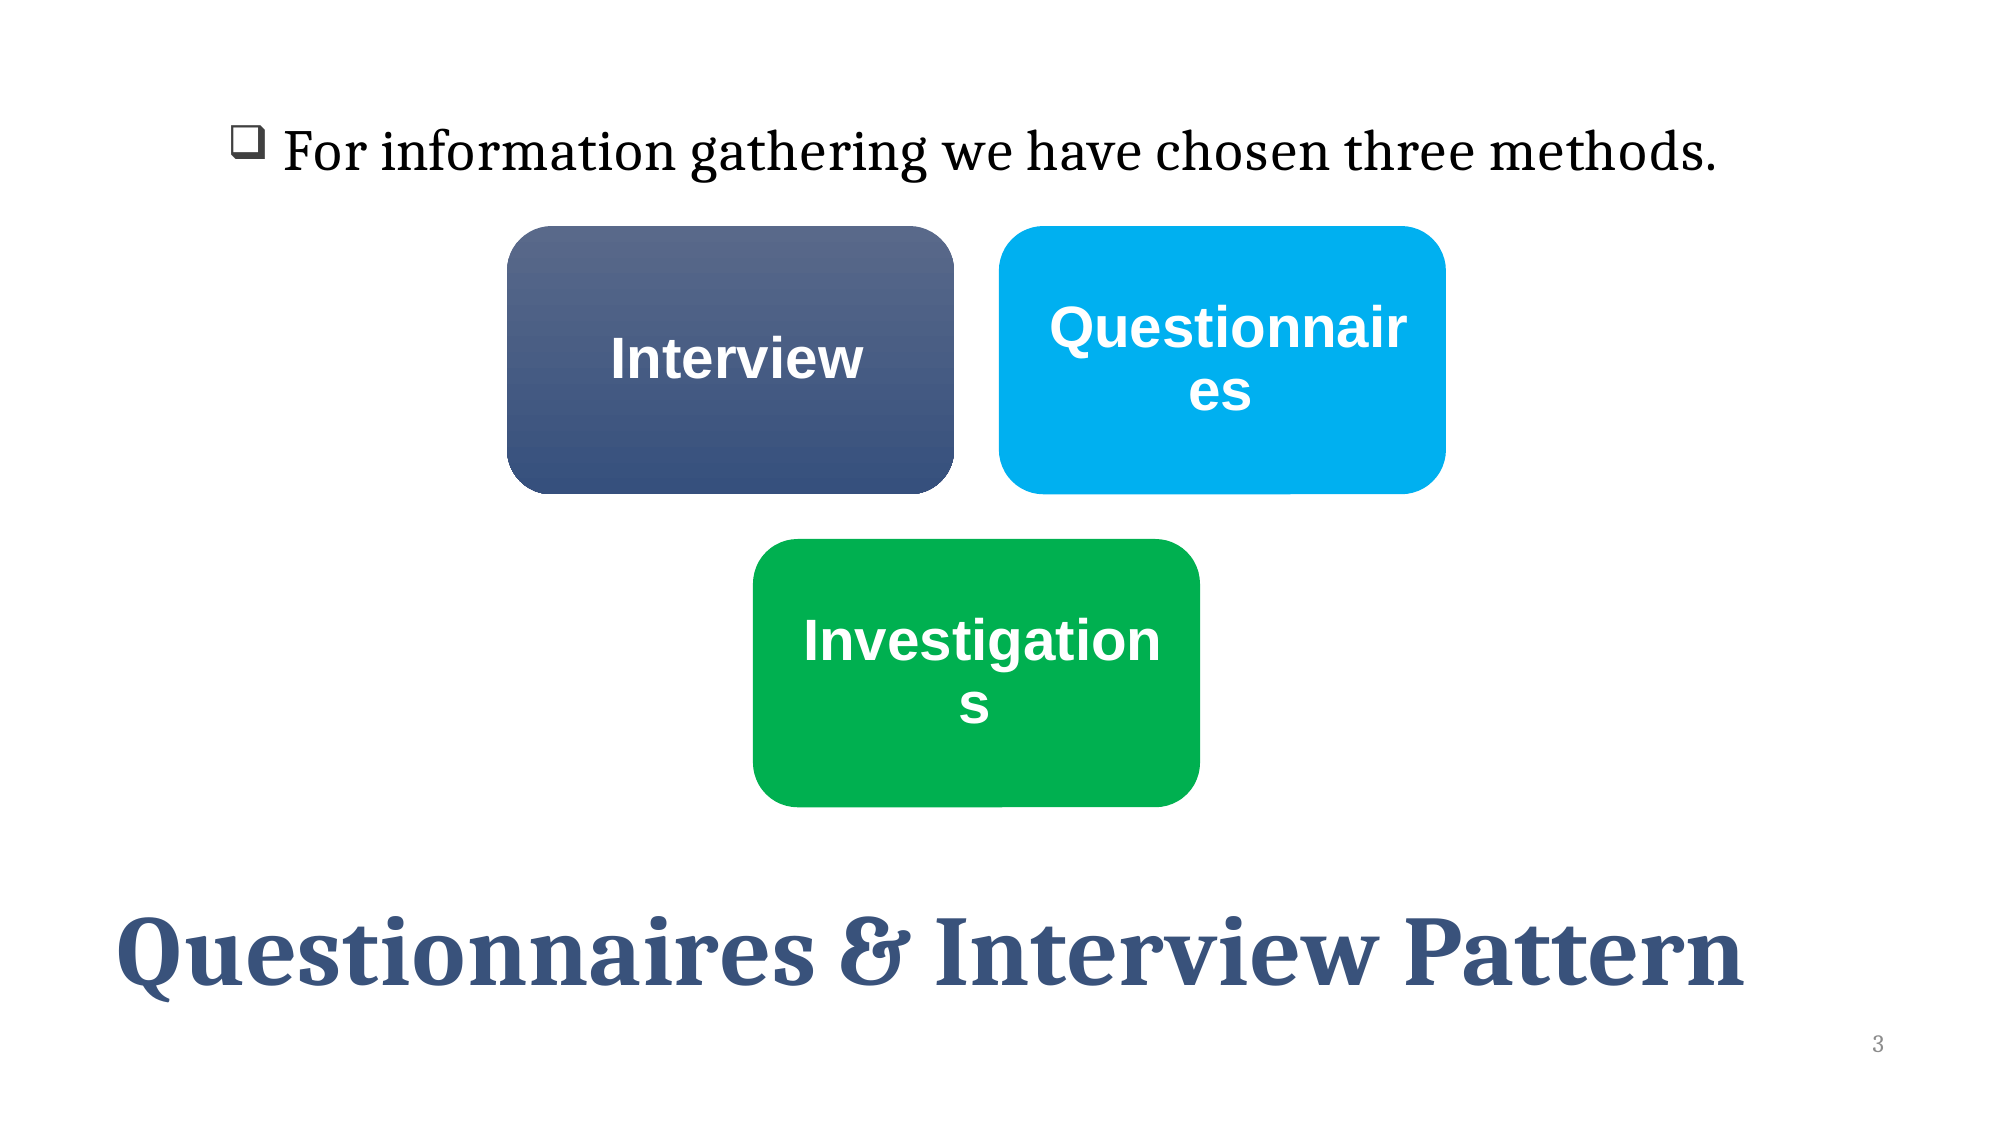

For information gathering we have chosen three methods.
Interview
Questionnaires
Investigations

# Questionnaires & Interview Pattern
3
10 December 2016